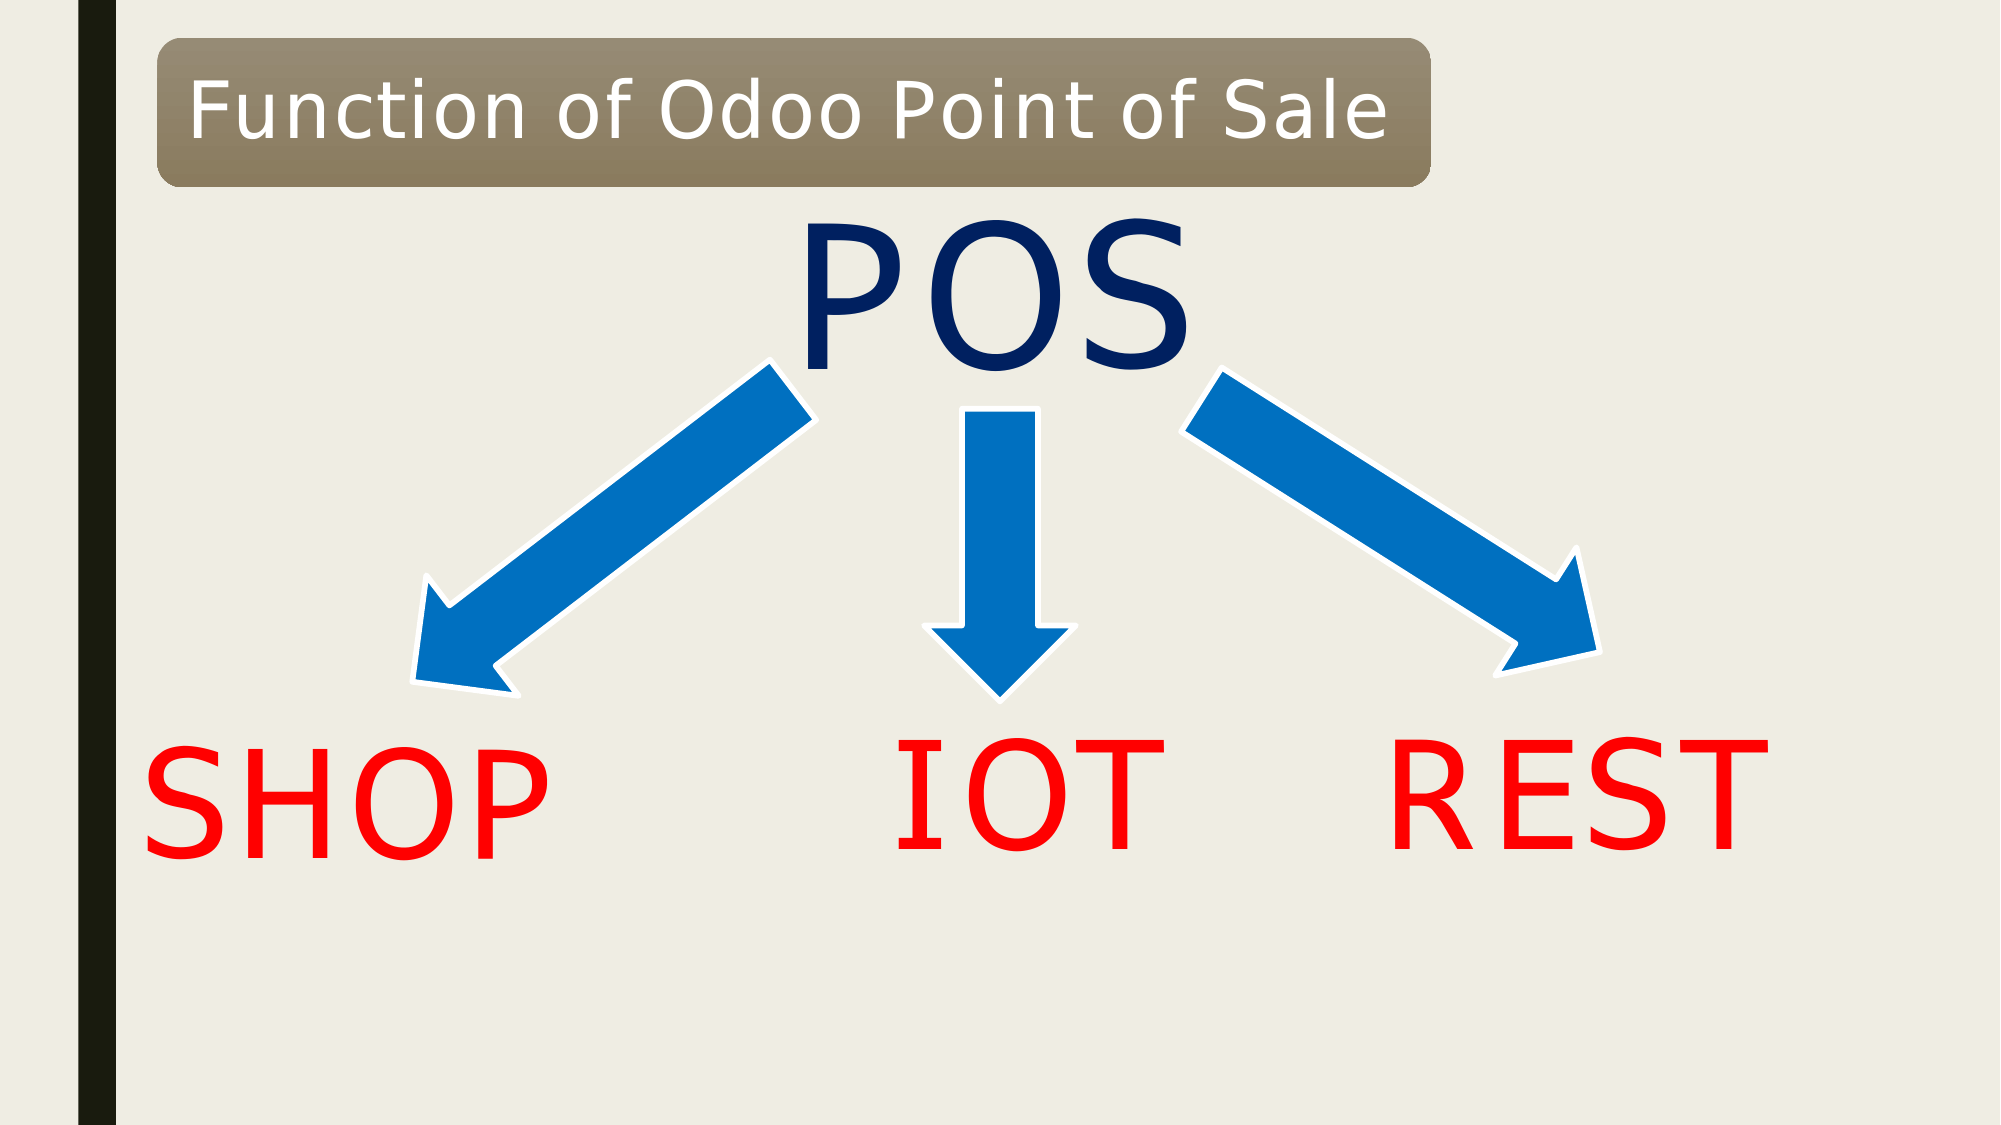

Function of Odoo Point of Sale
POS

IOT
REST
SHOP